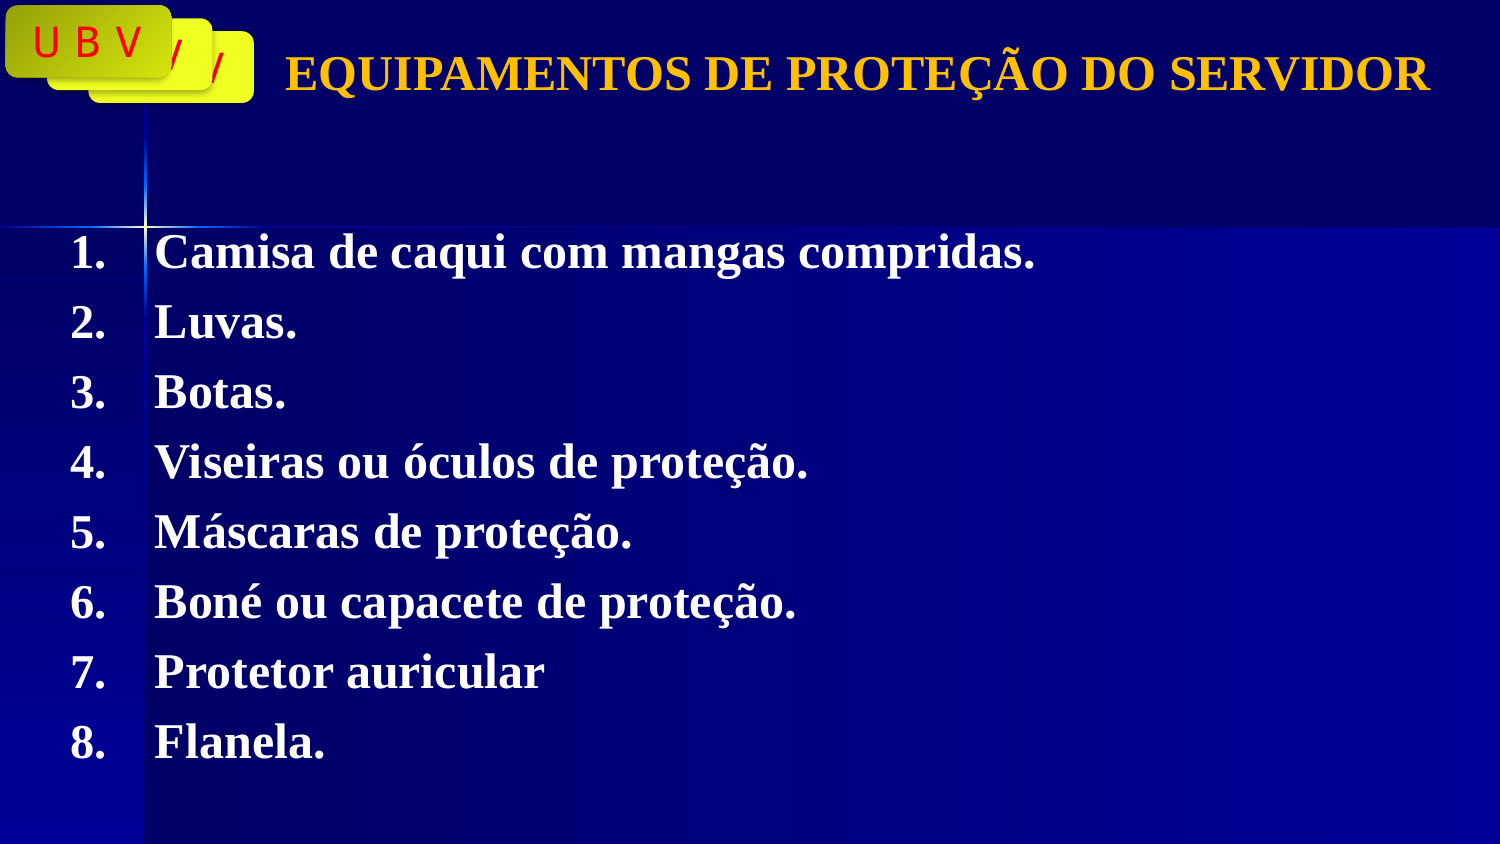

# EQUIPAMENTOS DE PROTEÇÃO DO SERVIDOR
U B V
U B V
U B V
Camisa de caqui com mangas compridas.
Luvas.
Botas.
Viseiras ou óculos de proteção.
Máscaras de proteção.
Boné ou capacete de proteção.
Protetor auricular
Flanela.